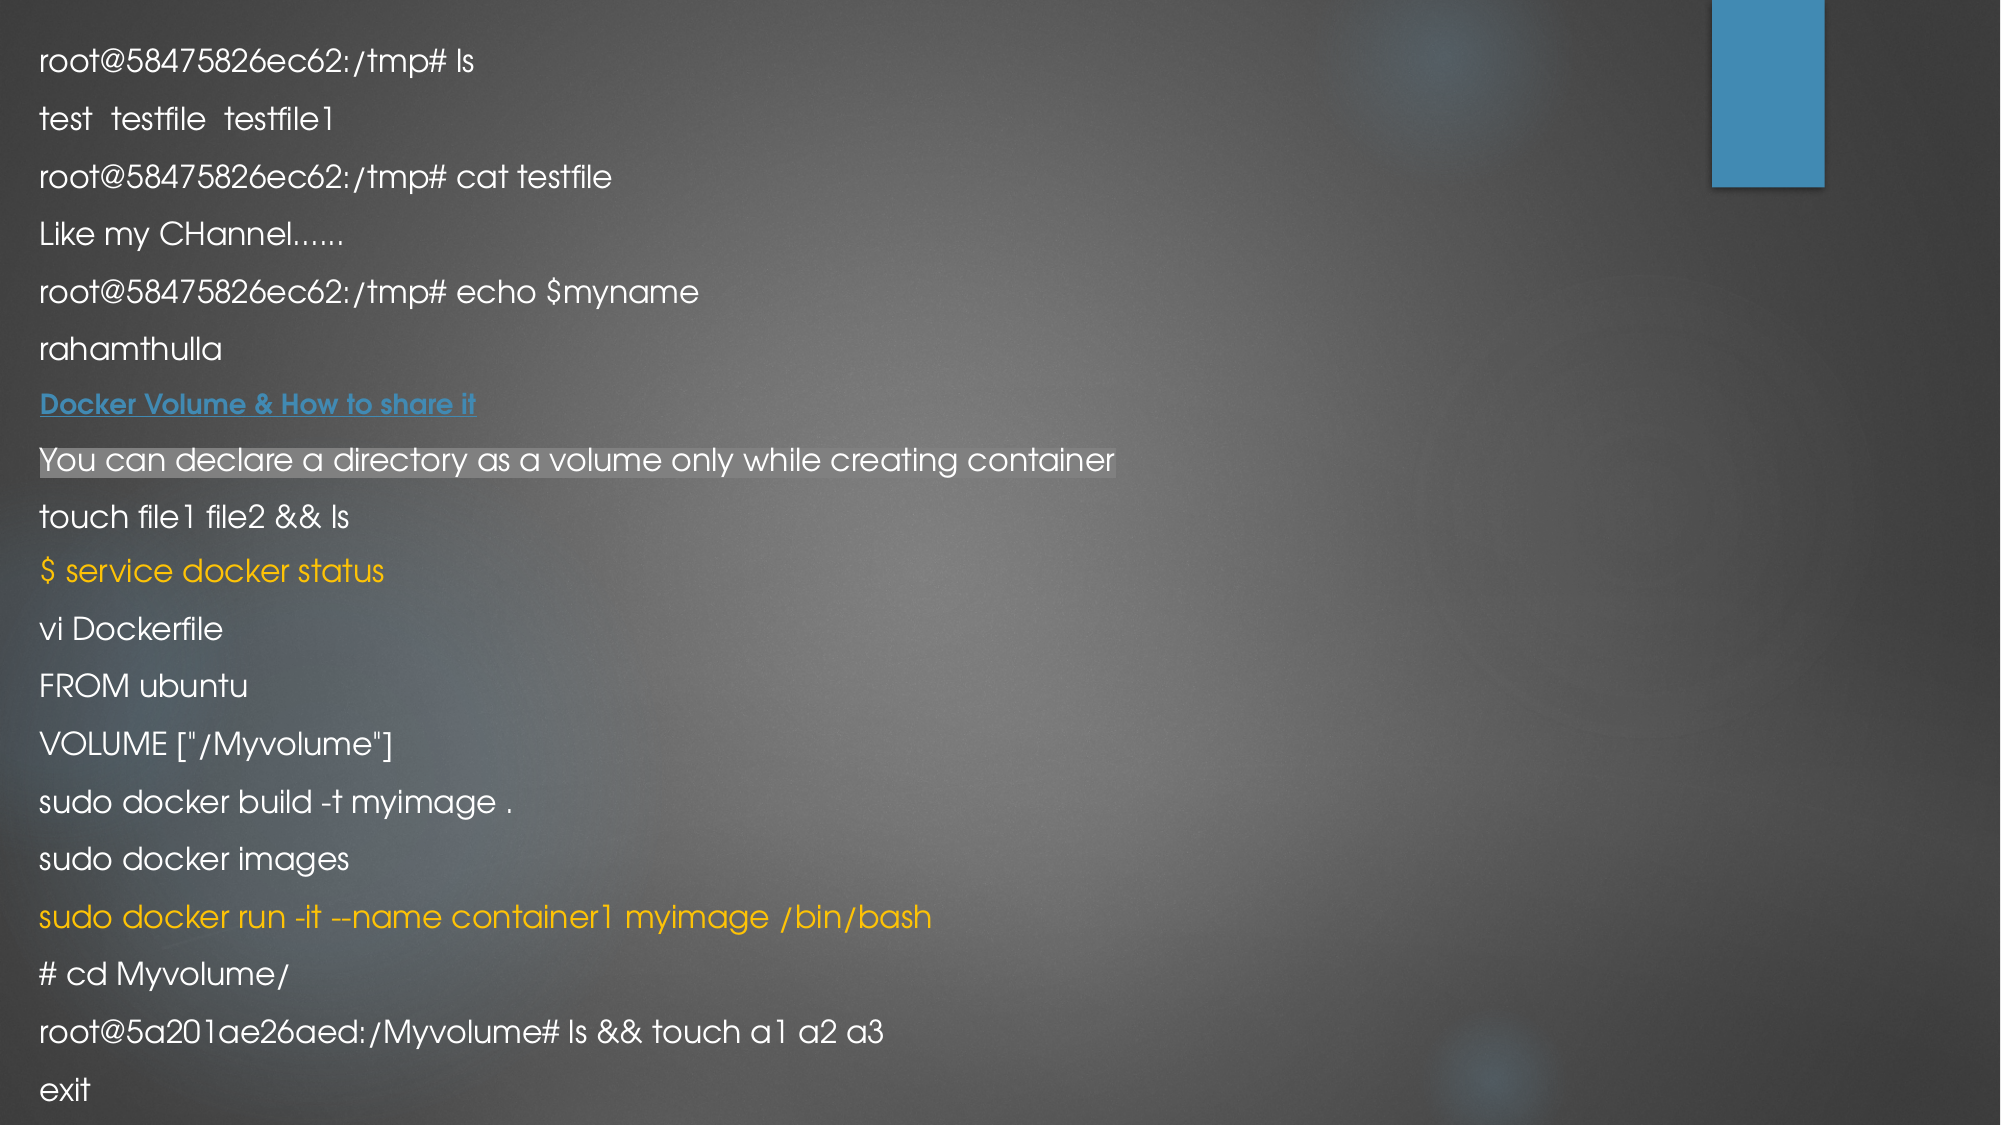

root@58475826ec62:/tmp# ls
test  testfile  testfile1
root@58475826ec62:/tmp# cat testfile
Like my CHannel......
root@58475826ec62:/tmp# echo $myname
rahamthulla
Docker Volume & How to share it
You can declare a directory as a volume only while creating container
touch file1 file2 && ls
$ service docker status
vi Dockerfile
FROM ubuntu
VOLUME ["/Myvolume"]
sudo docker build -t myimage .
sudo docker images
sudo docker run -it --name container1 myimage /bin/bash
# cd Myvolume/
root@5a201ae26aed:/Myvolume# ls && touch a1 a2 a3
exit